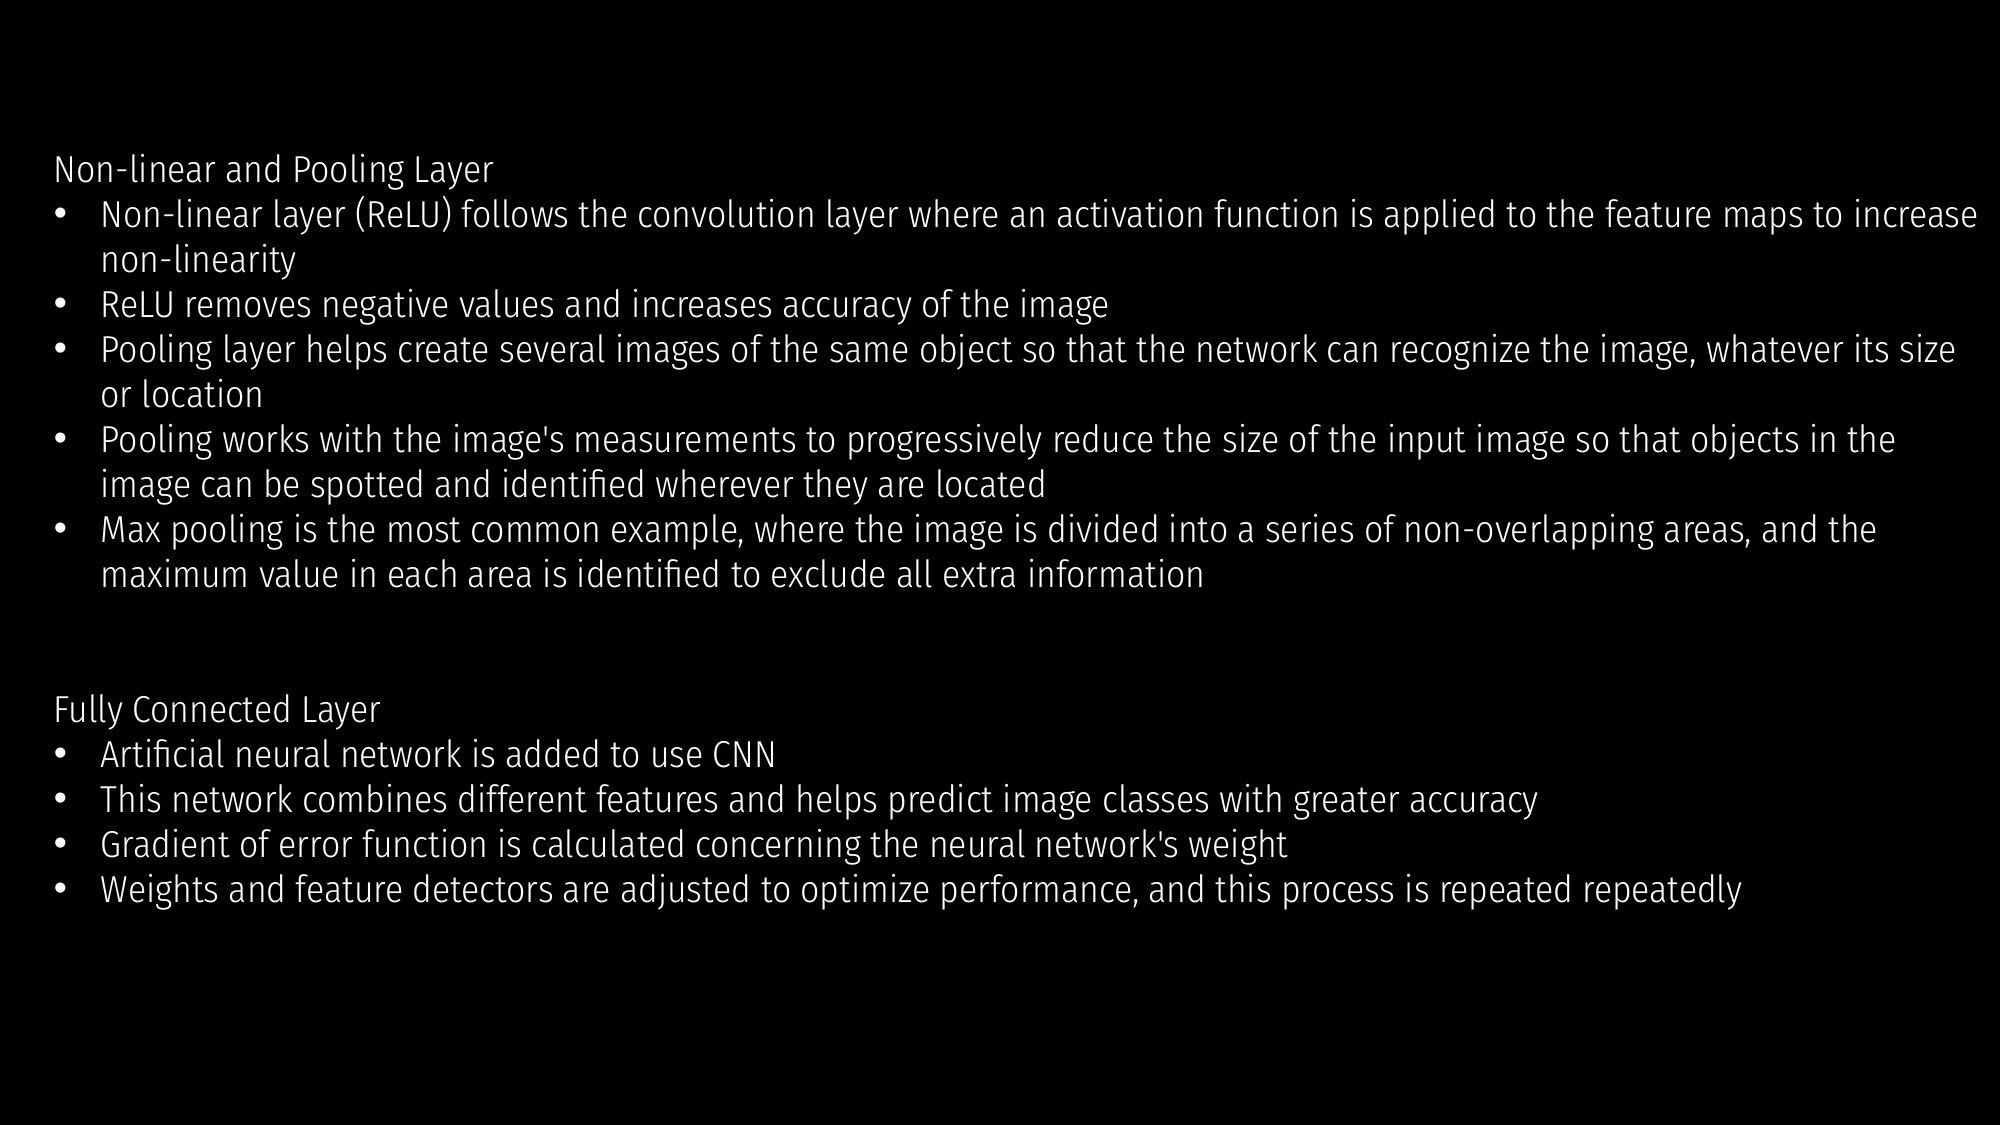

Non-linear and Pooling Layer
Non-linear layer (ReLU) follows the convolution layer where an activation function is applied to the feature maps to increase non-linearity
ReLU removes negative values and increases accuracy of the image
Pooling layer helps create several images of the same object so that the network can recognize the image, whatever its size or location
Pooling works with the image's measurements to progressively reduce the size of the input image so that objects in the image can be spotted and identified wherever they are located
Max pooling is the most common example, where the image is divided into a series of non-overlapping areas, and the maximum value in each area is identified to exclude all extra information

Fully Connected Layer
Artificial neural network is added to use CNN
This network combines different features and helps predict image classes with greater accuracy
Gradient of error function is calculated concerning the neural network's weight
Weights and feature detectors are adjusted to optimize performance, and this process is repeated repeatedly